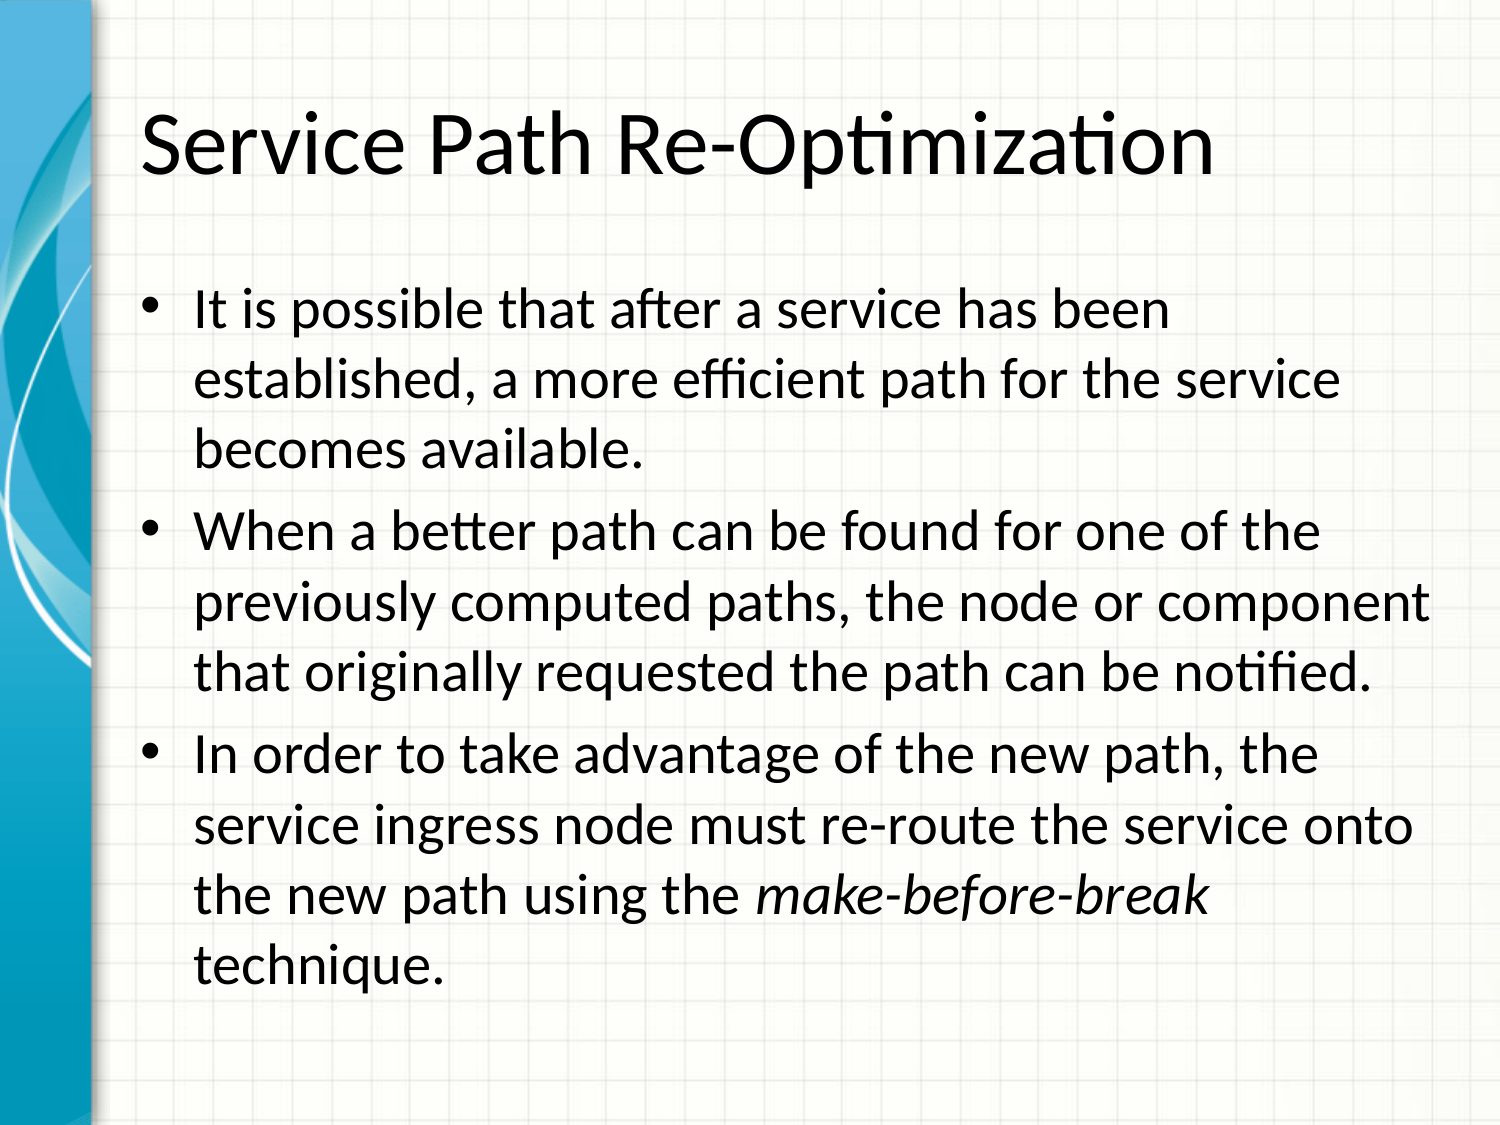

# Service Path Re-Optimization
It is possible that after a service has been established, a more efficient path for the service becomes available.
When a better path can be found for one of the previously computed paths, the node or component that originally requested the path can be notified.
In order to take advantage of the new path, the service ingress node must re-route the service onto the new path using the make-before-break technique.